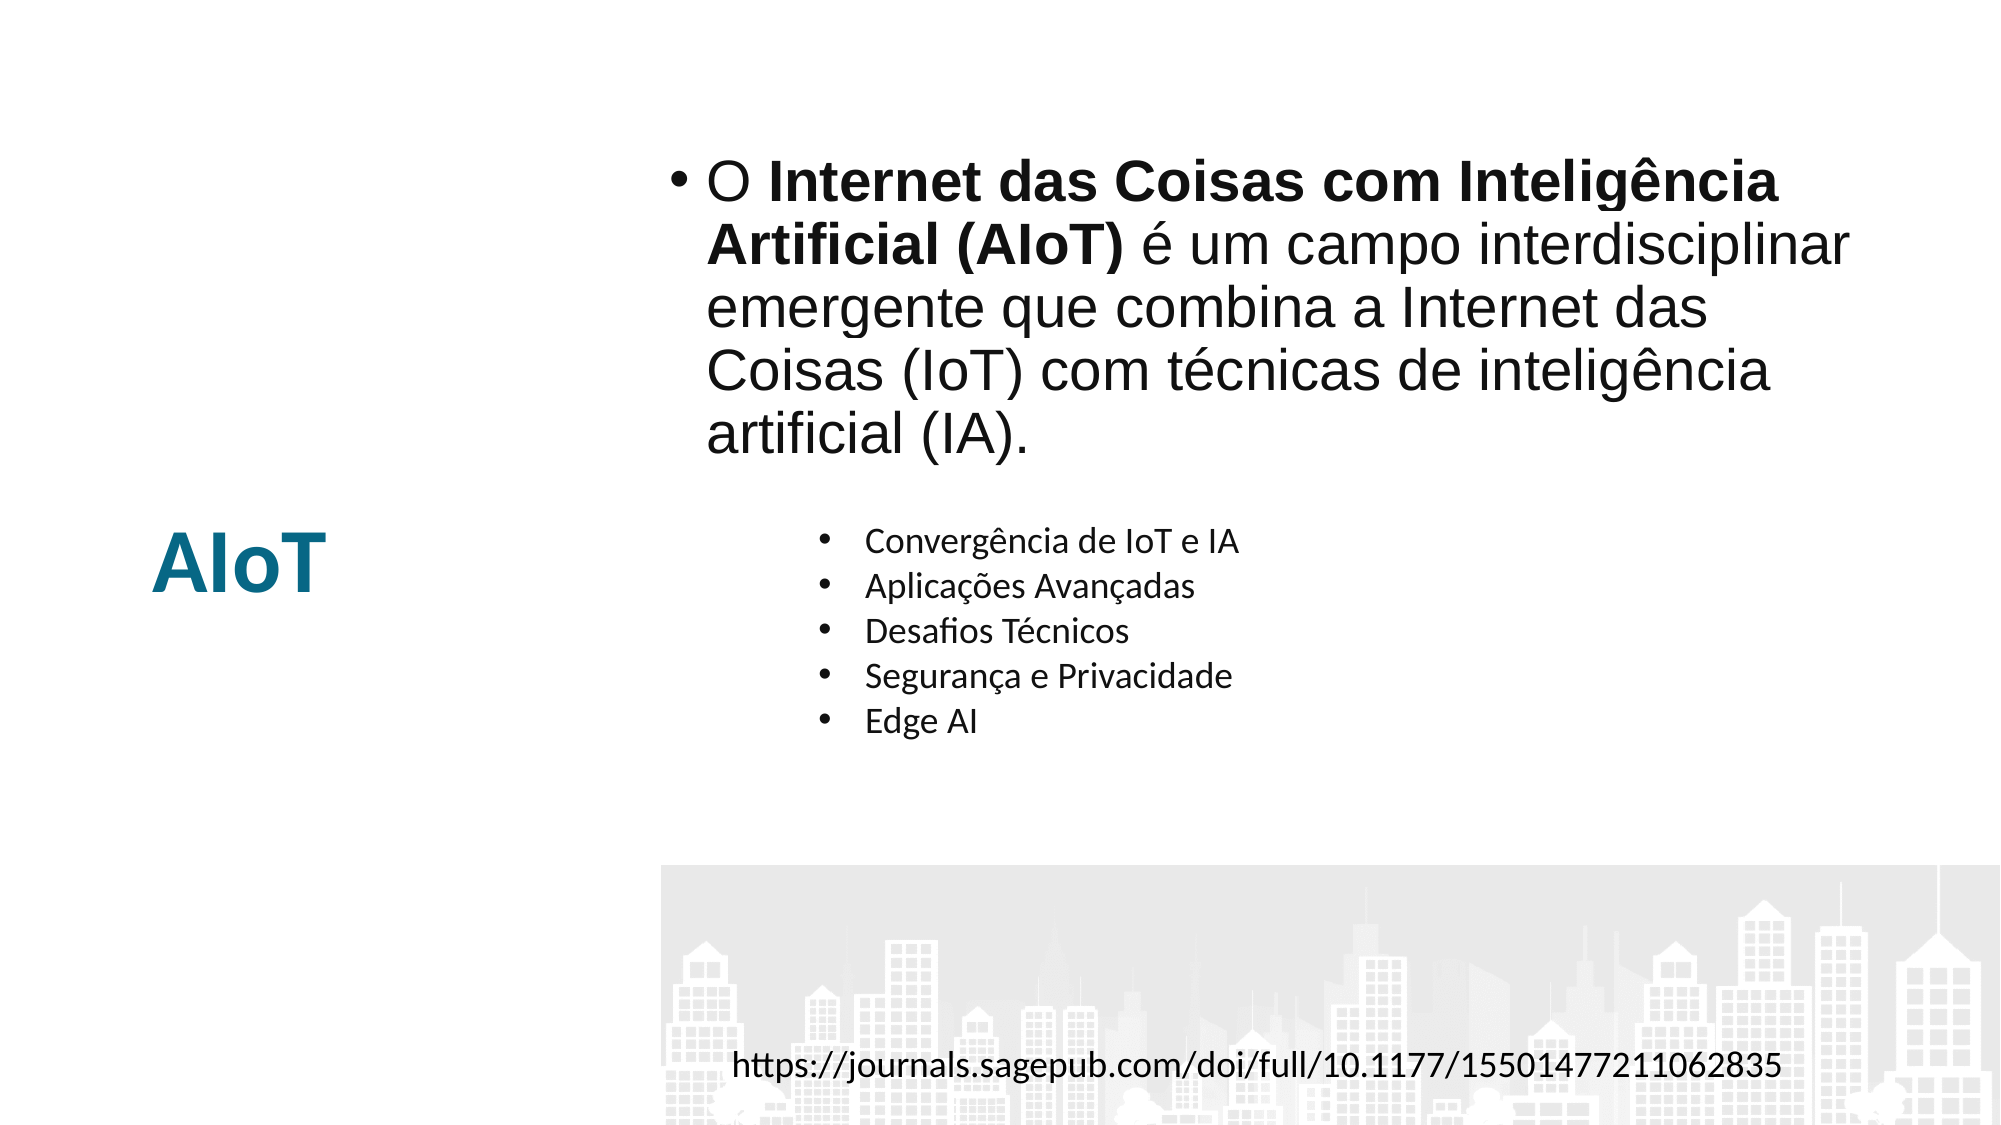

O Internet das Coisas com Inteligência Artificial (AIoT) é um campo interdisciplinar emergente que combina a Internet das Coisas (IoT) com técnicas de inteligência artificial (IA).
# AIoT
Convergência de IoT e IA
Aplicações Avançadas
Desafios Técnicos
Segurança e Privacidade
Edge AI
https://journals.sagepub.com/doi/full/10.1177/15501477211062835